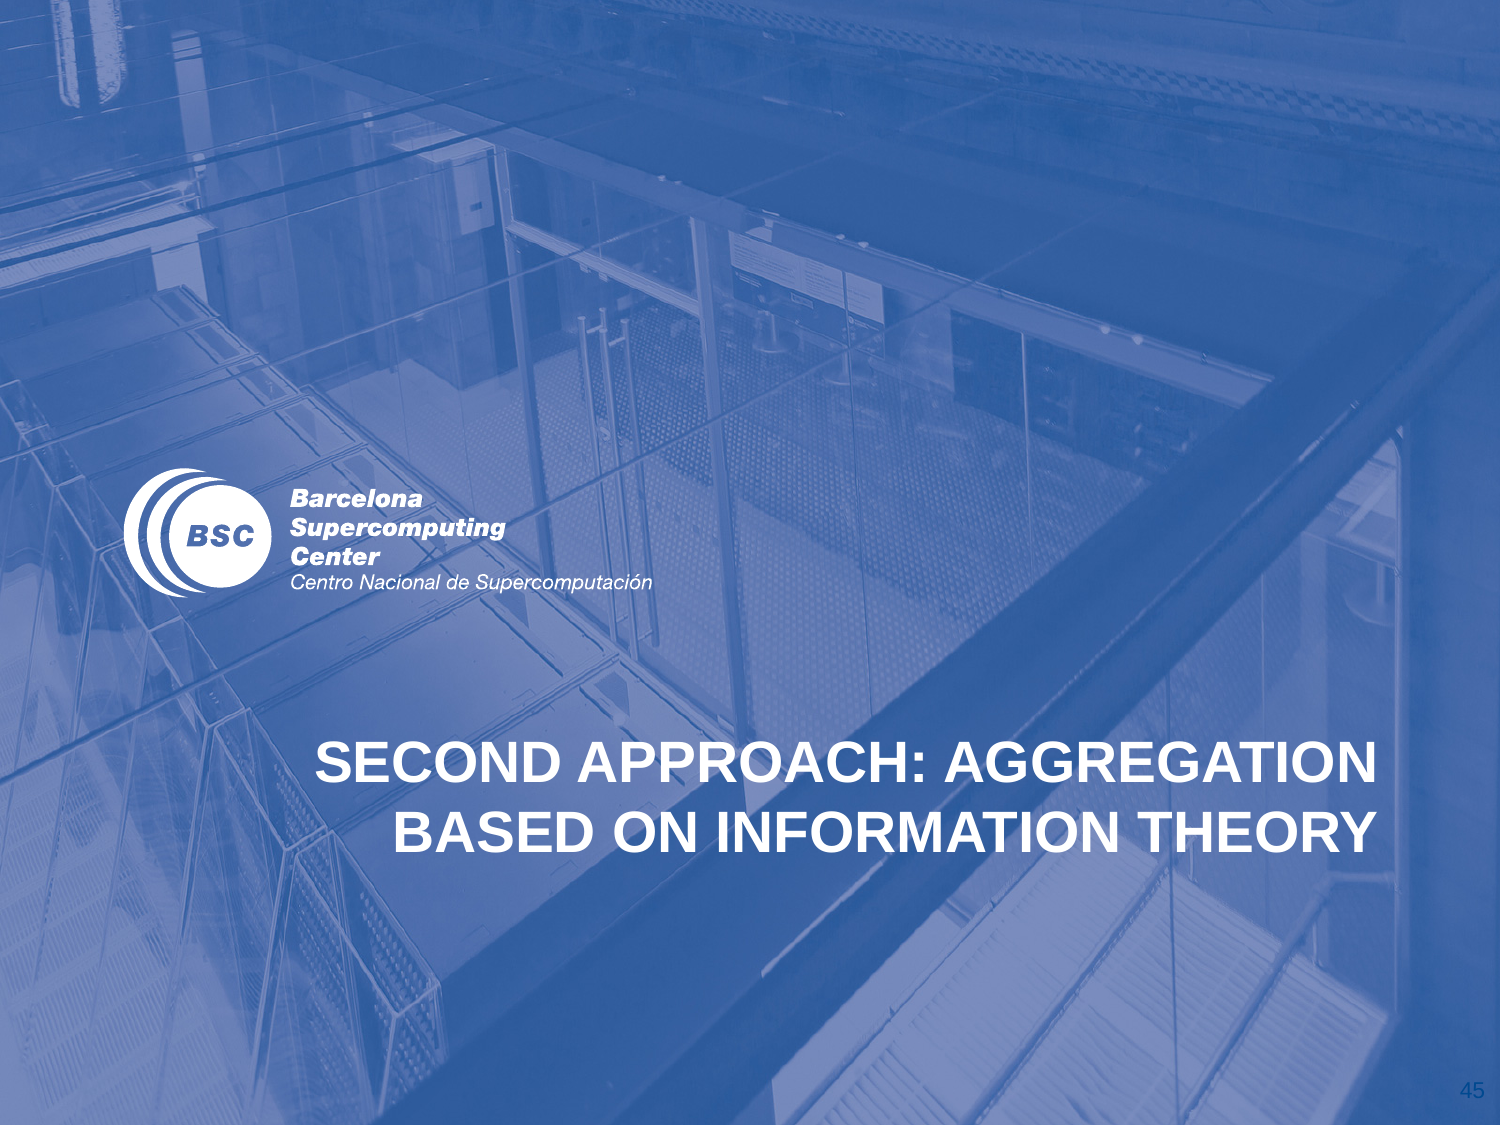

# Second approach: Aggregation based on information theory
45